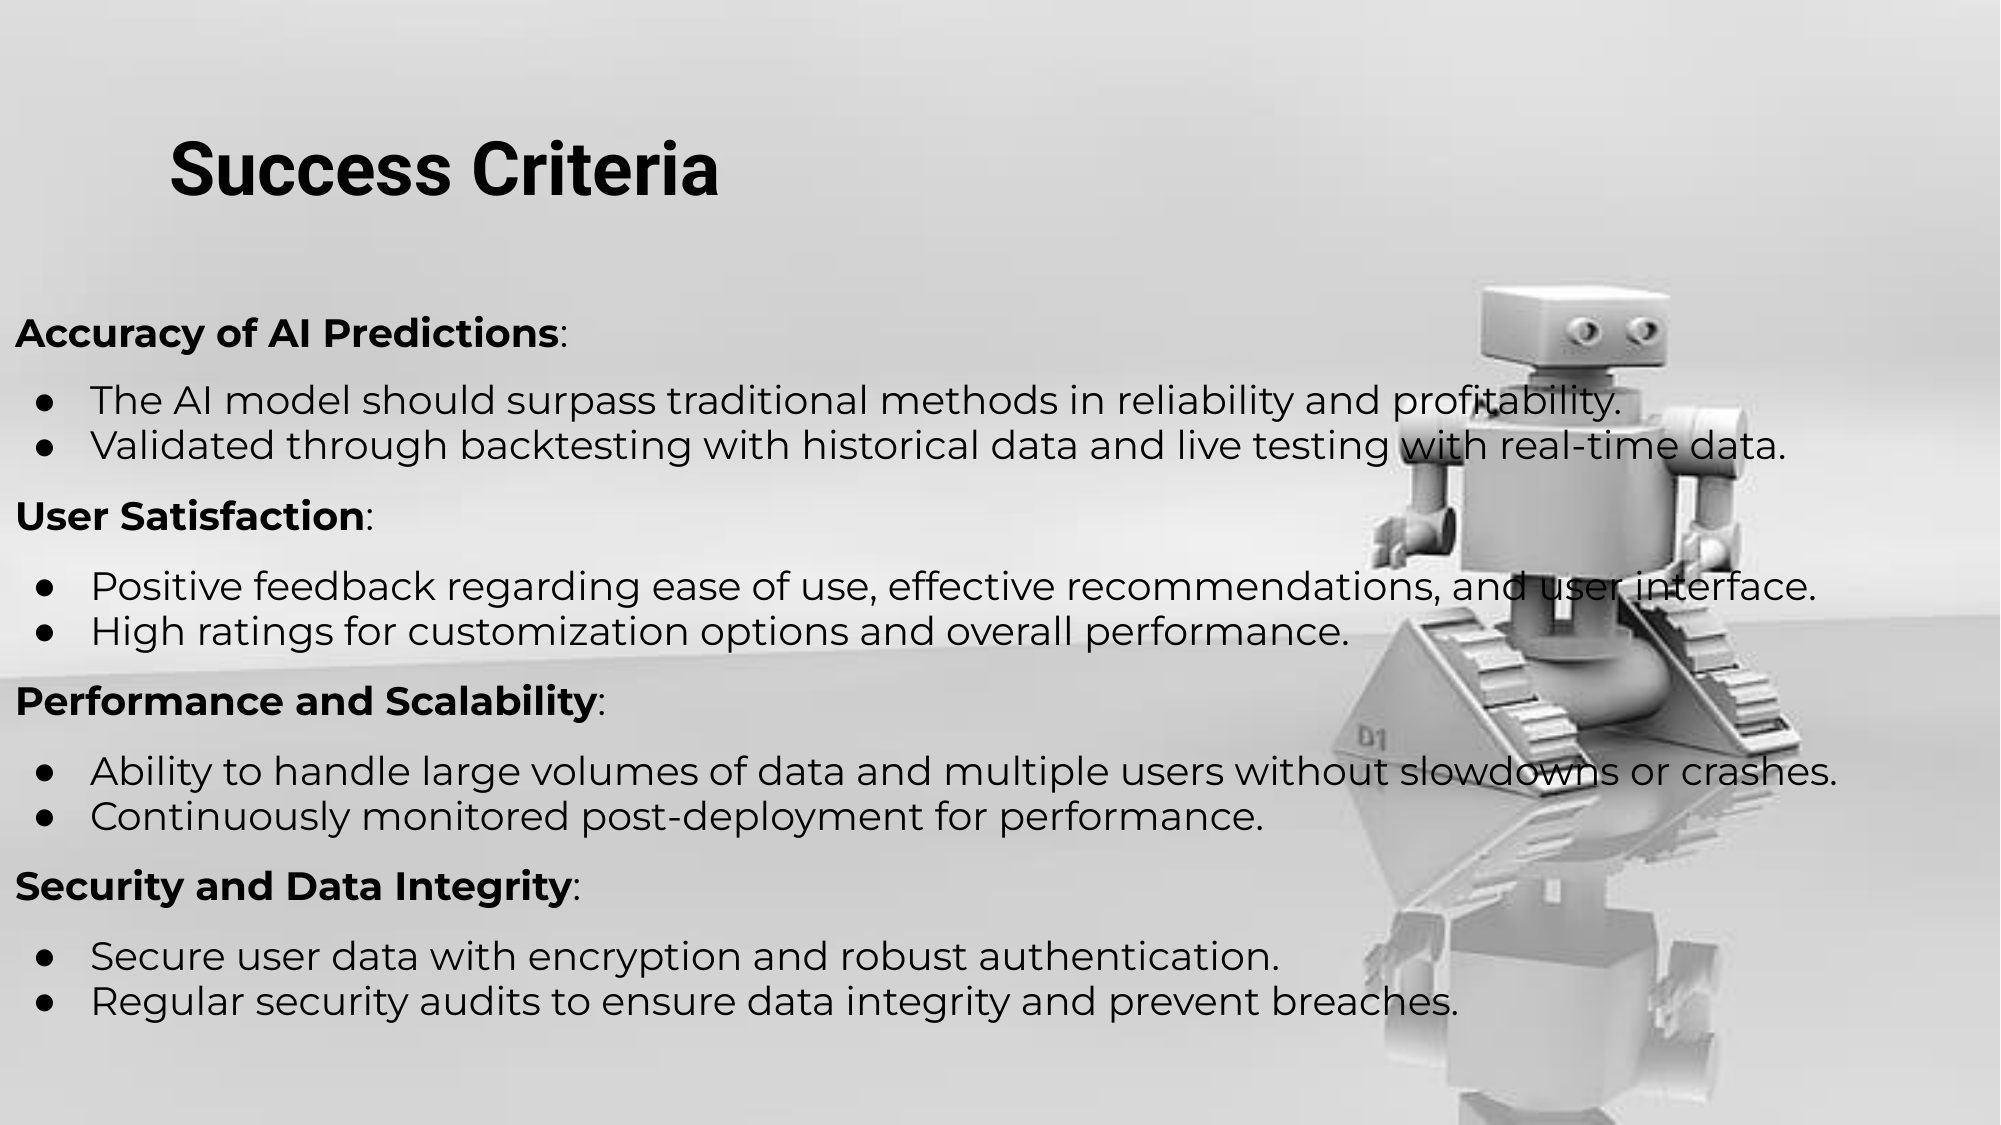

# Success Criteria
Accuracy of AI Predictions:
The AI model should surpass traditional methods in reliability and profitability.
Validated through backtesting with historical data and live testing with real-time data.
User Satisfaction:
Positive feedback regarding ease of use, effective recommendations, and user interface.
High ratings for customization options and overall performance.
Performance and Scalability:
Ability to handle large volumes of data and multiple users without slowdowns or crashes.
Continuously monitored post-deployment for performance.
Security and Data Integrity:
Secure user data with encryption and robust authentication.
Regular security audits to ensure data integrity and prevent breaches.